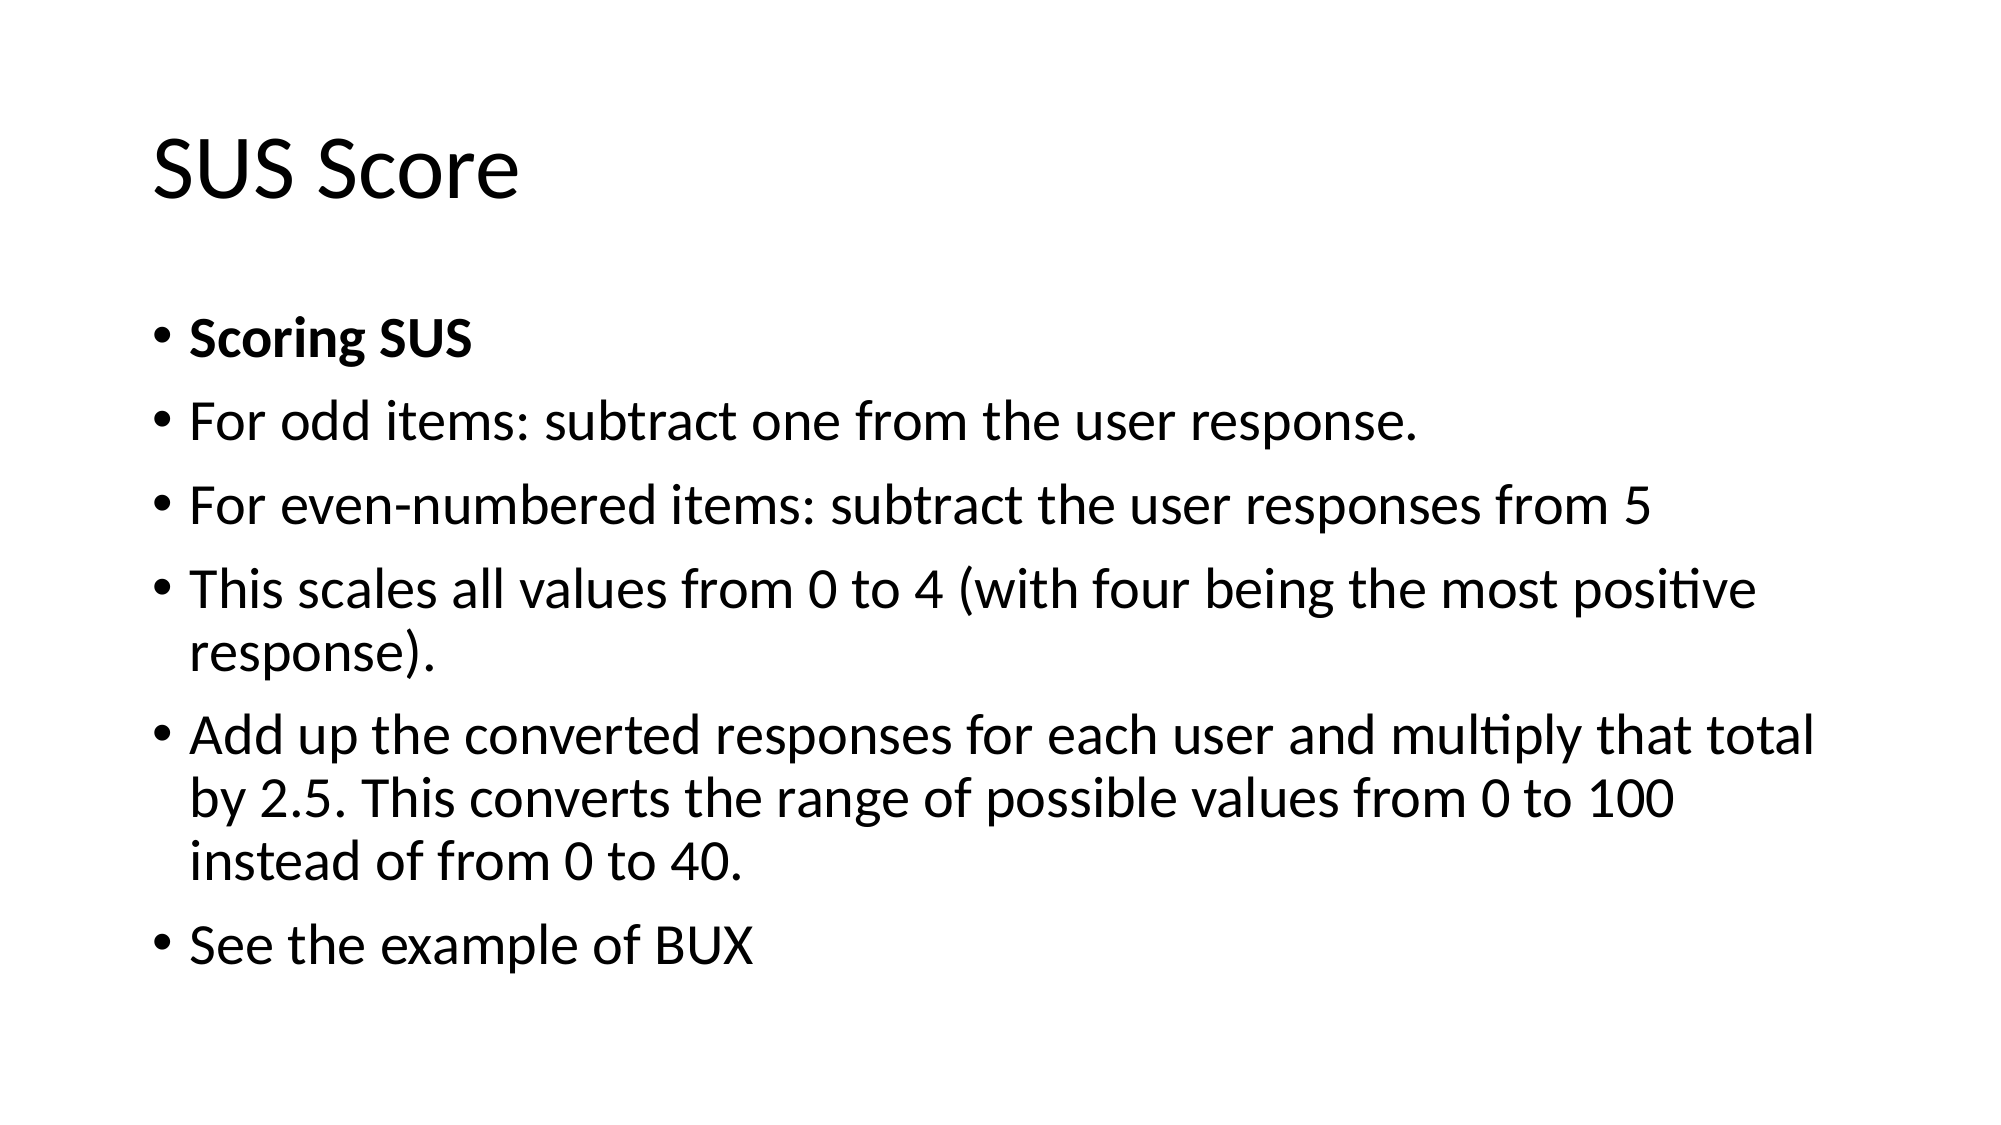

# SUS Score
Scoring SUS
For odd items: subtract one from the user response.
For even-numbered items: subtract the user responses from 5
This scales all values from 0 to 4 (with four being the most positive response).
Add up the converted responses for each user and multiply that total by 2.5. This converts the range of possible values from 0 to 100 instead of from 0 to 40.
See the example of BUX